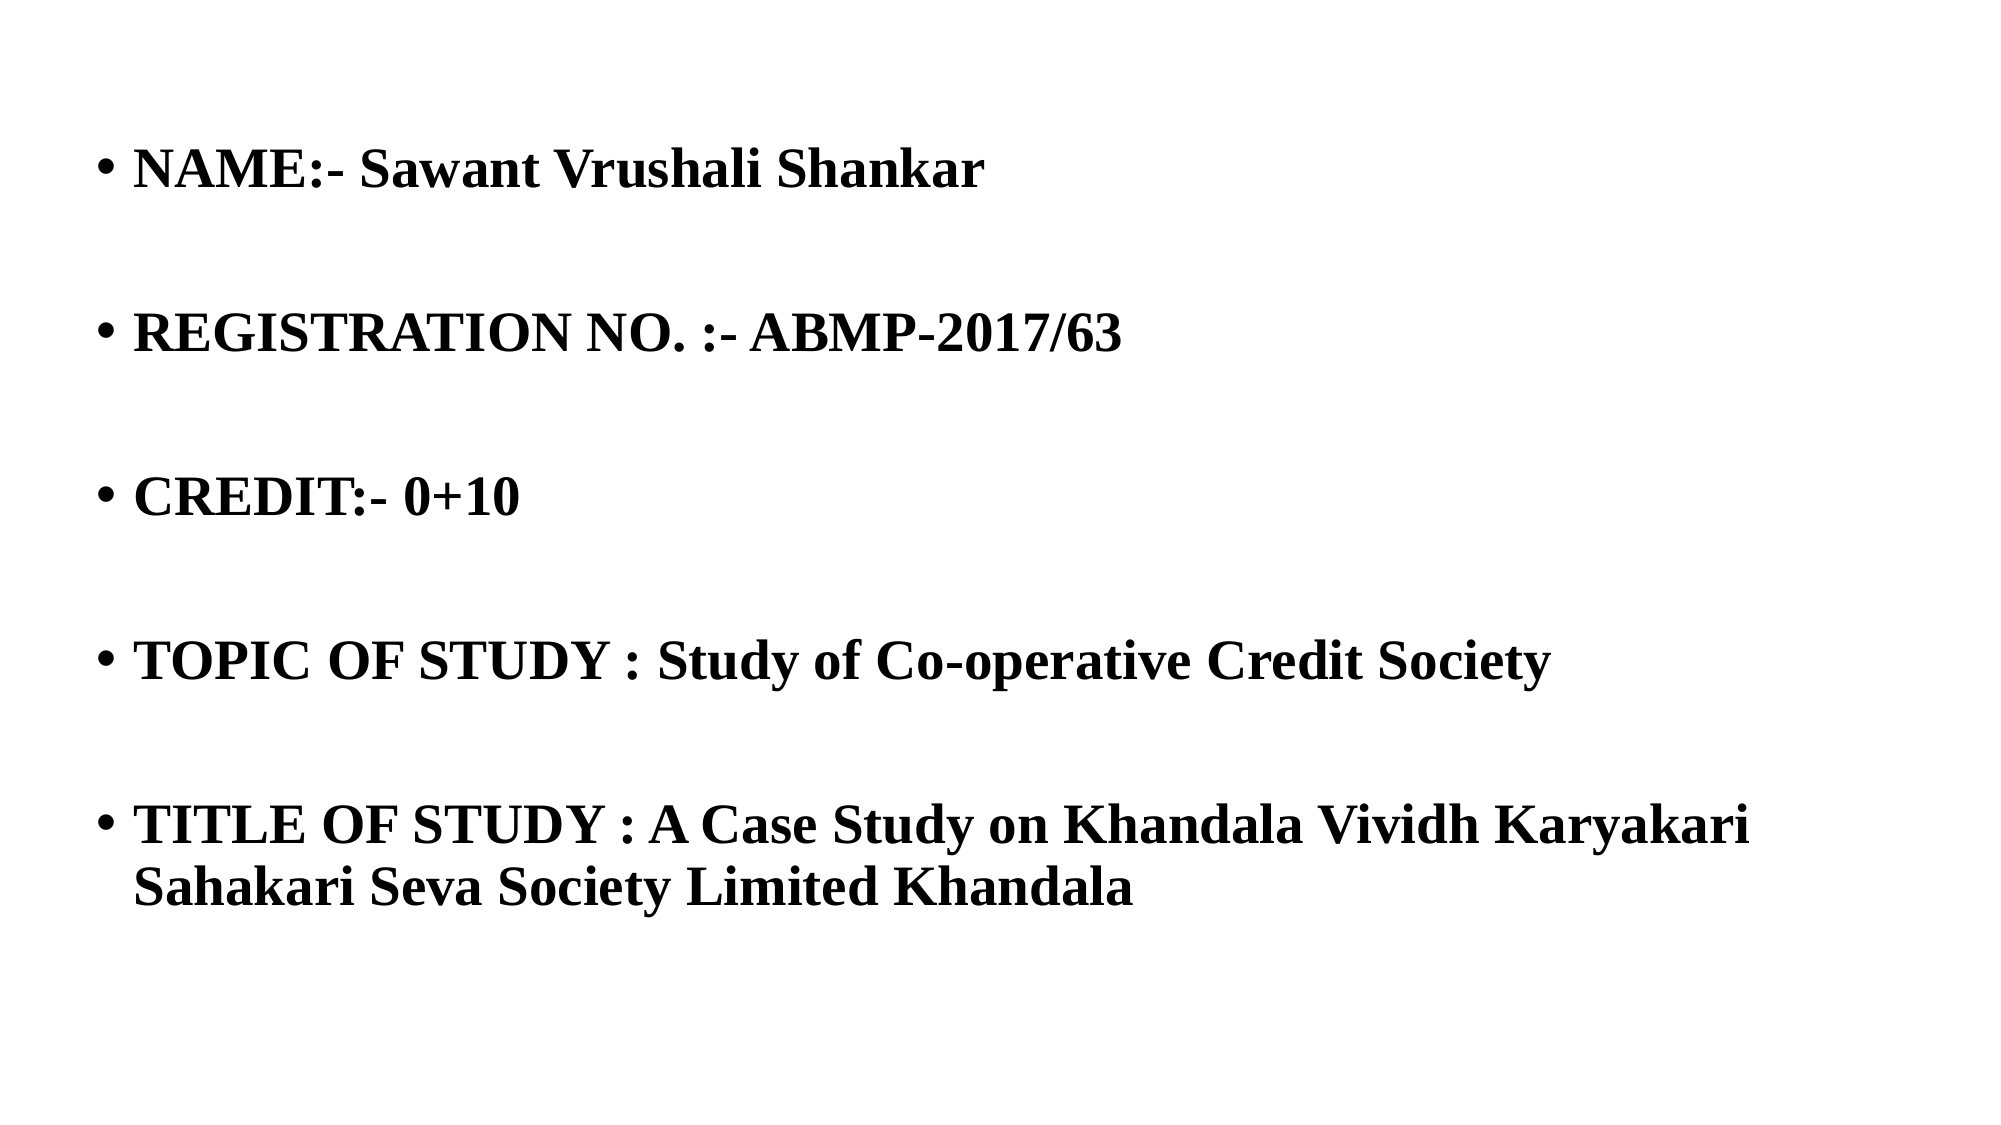

NAME:- Sawant Vrushali Shankar

REGISTRATION NO. :- ABMP-2017/63

CREDIT:- 0+10

TOPIC OF STUDY : Study of Co-operative Credit Society

TITLE OF STUDY : A Case Study on Khandala Vividh Karyakari Sahakari Seva Society Limited Khandala